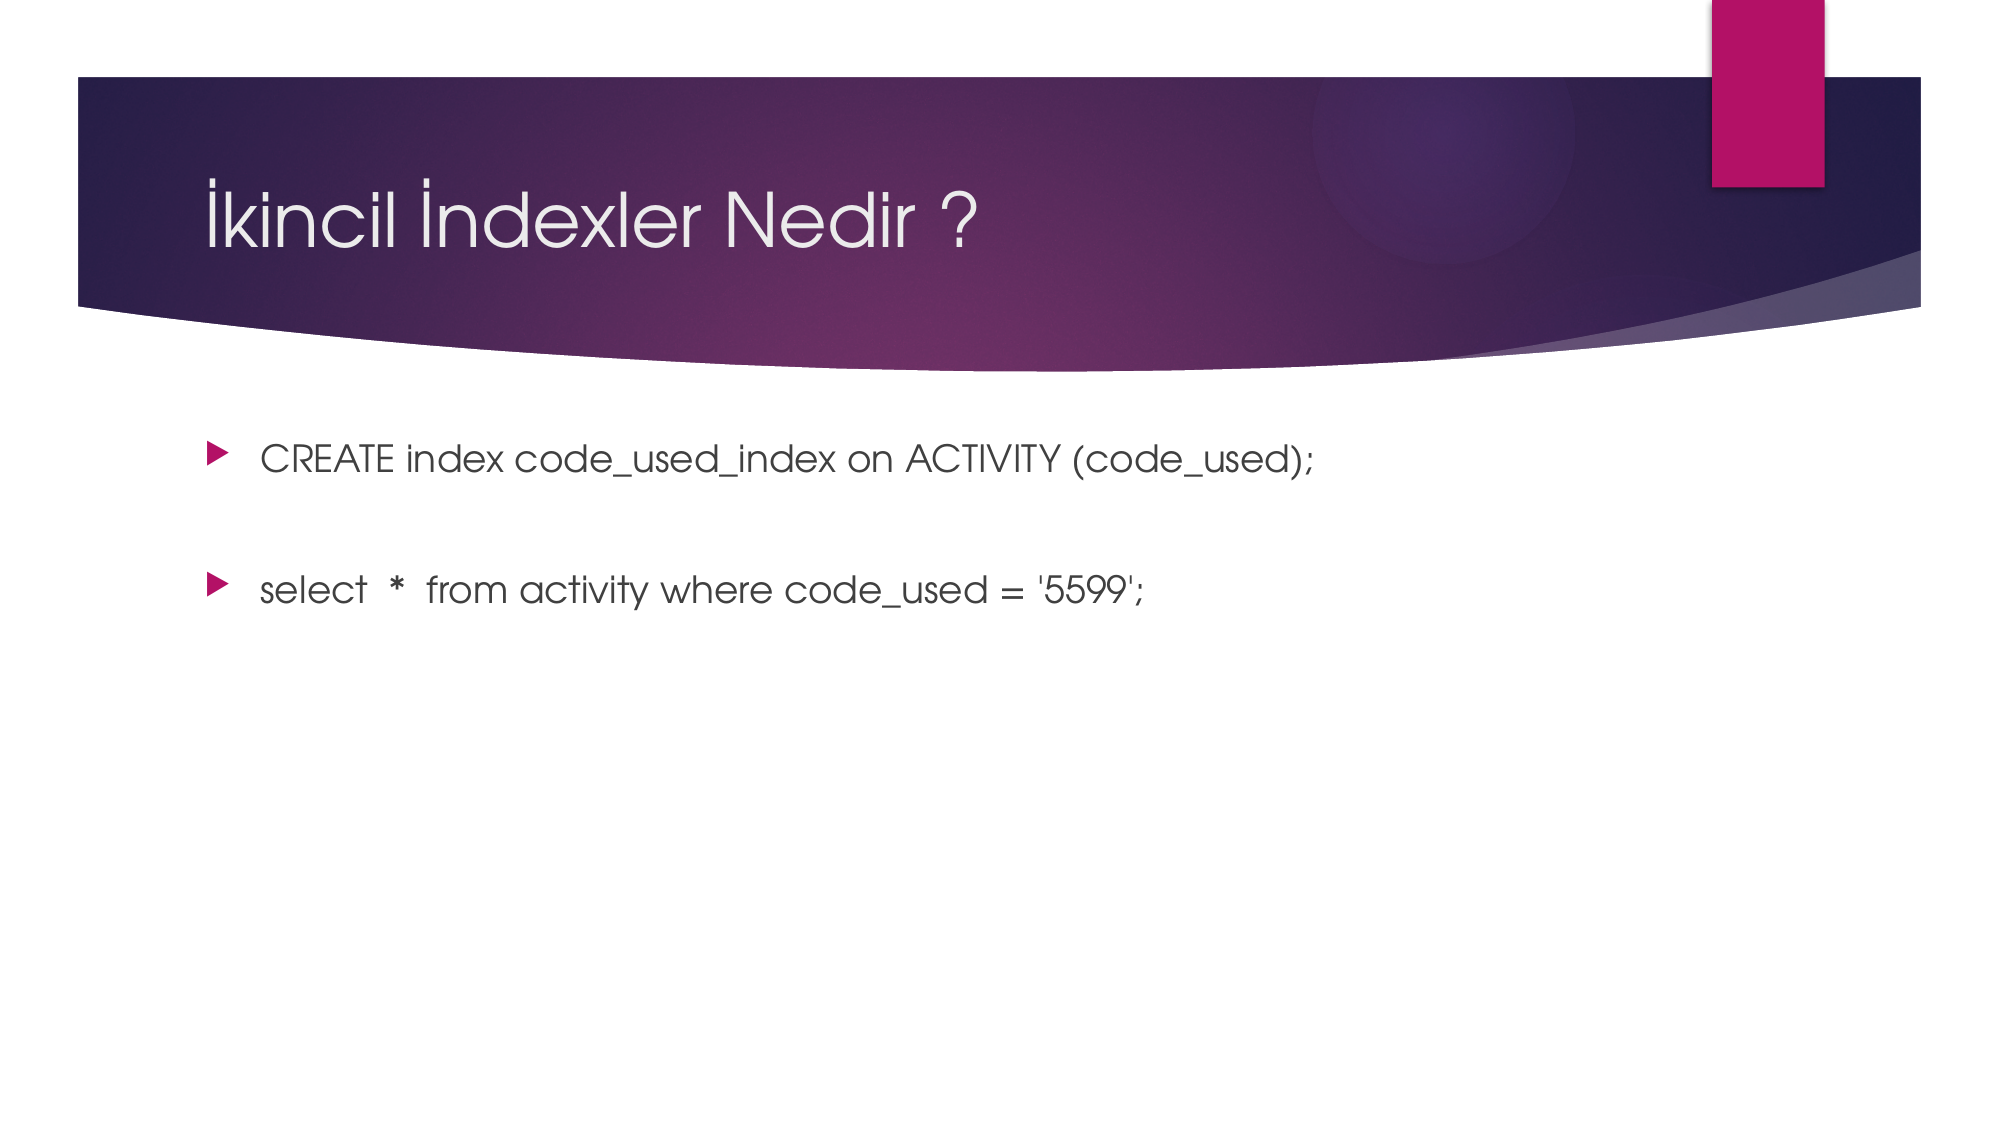

# İkincil İndexler Nedir ?
CREATE index code_used_index on ACTIVITY (code_used);

select  *  from activity where code_used = '5599';